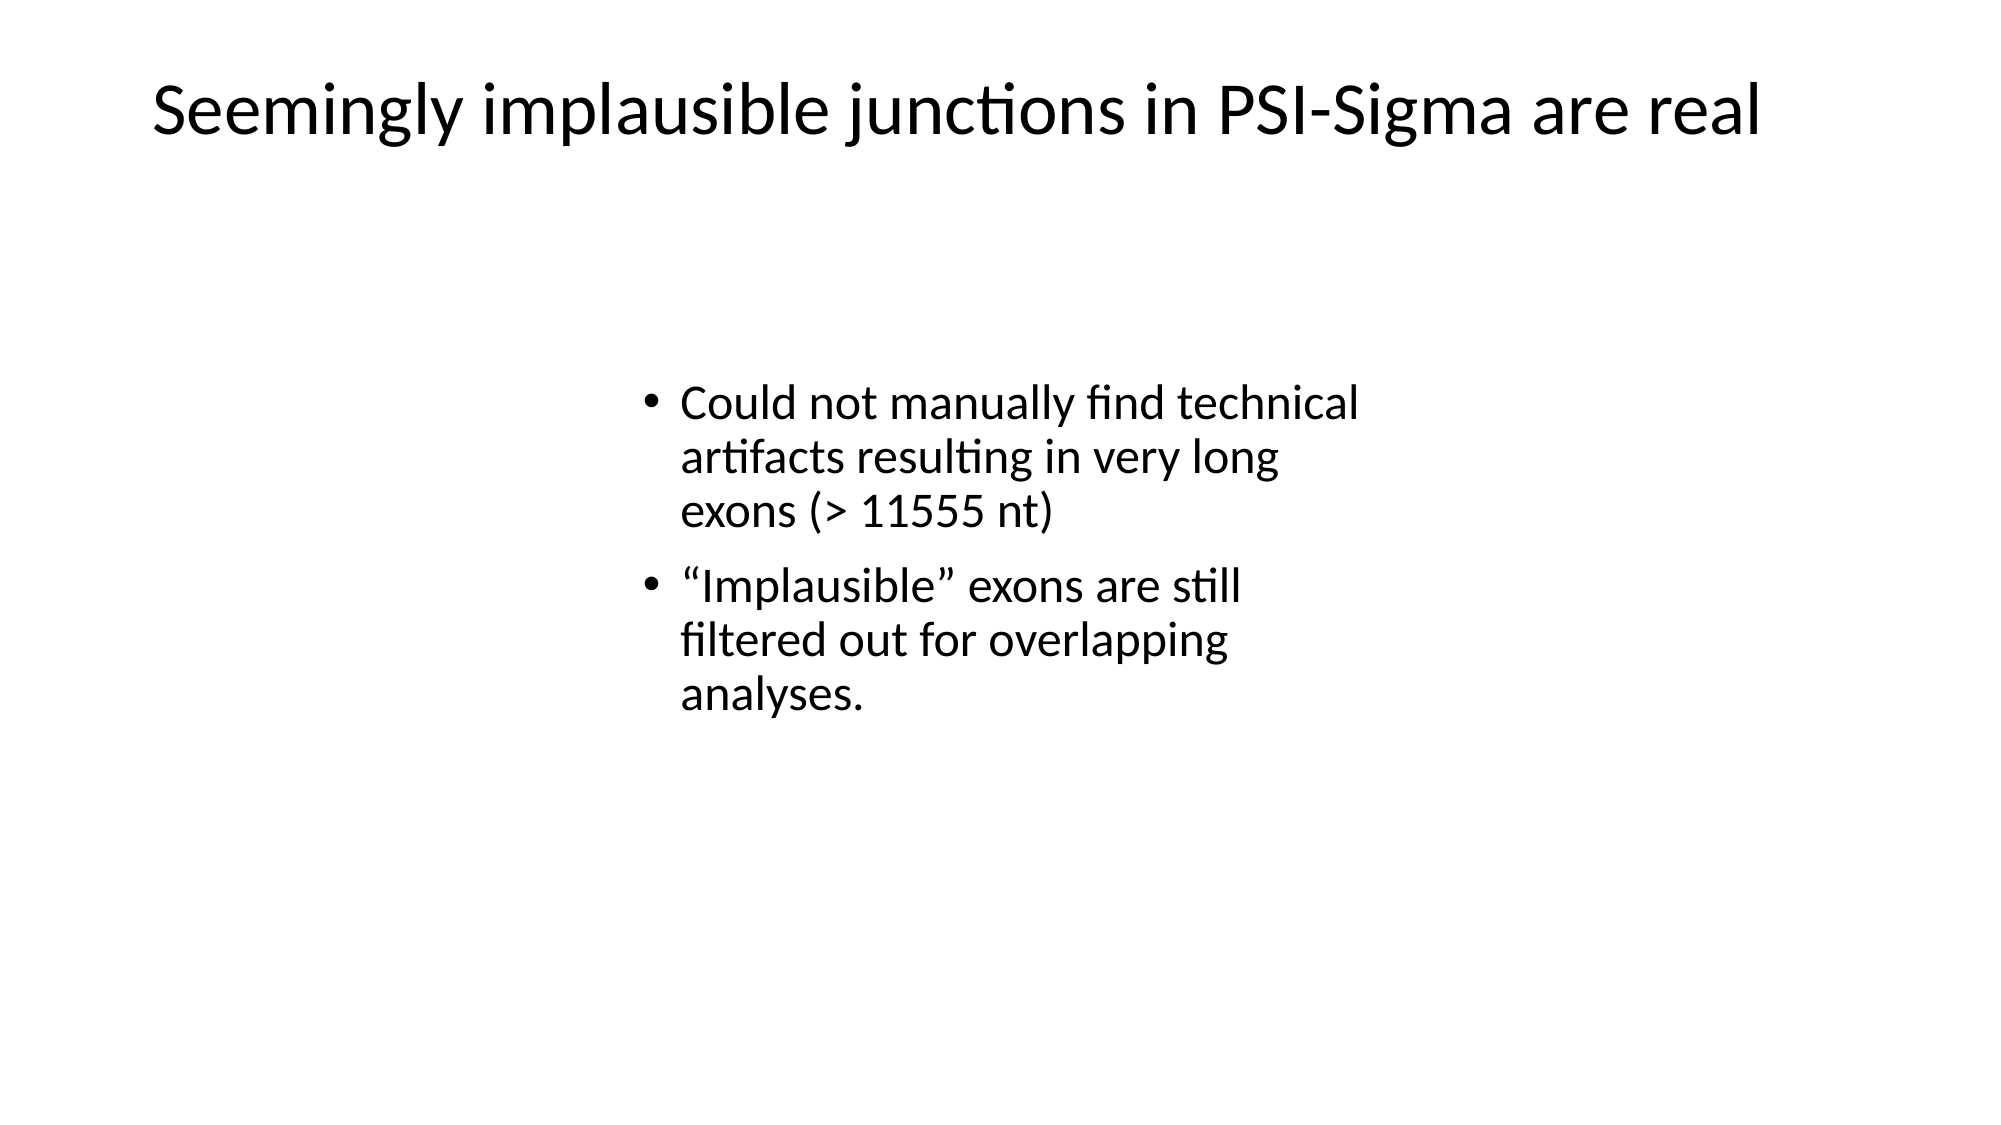

# Seemingly implausible junctions in PSI-Sigma are real
Could not manually find technical artifacts resulting in very long exons (> 11555 nt)
“Implausible” exons are still filtered out for overlapping analyses.